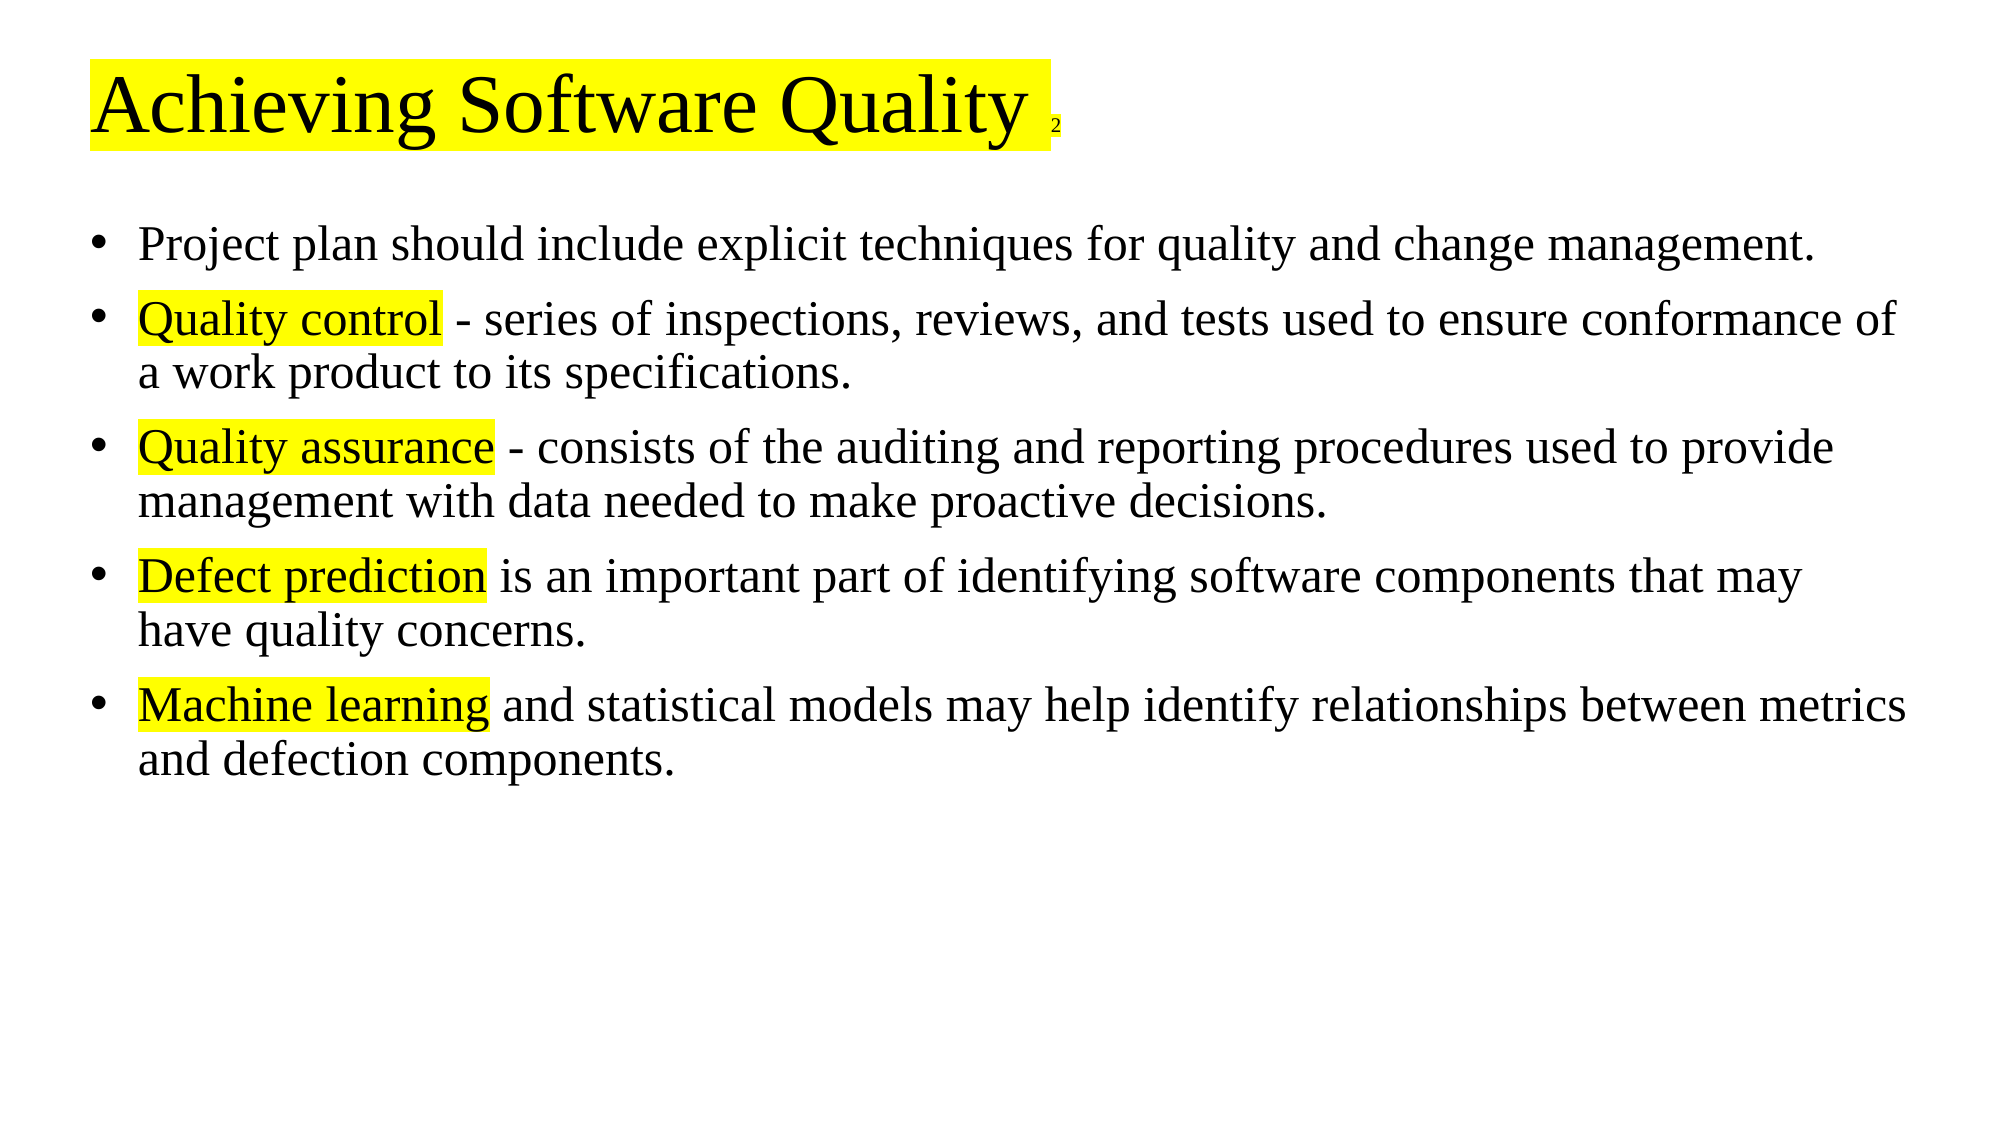

# Achieving Software Quality 2
Project plan should include explicit techniques for quality and change management.
Quality control - series of inspections, reviews, and tests used to ensure conformance of a work product to its specifications.
Quality assurance - consists of the auditing and reporting procedures used to provide management with data needed to make proactive decisions.
Defect prediction is an important part of identifying software components that may have quality concerns.
Machine learning and statistical models may help identify relationships between metrics and defection components.
97